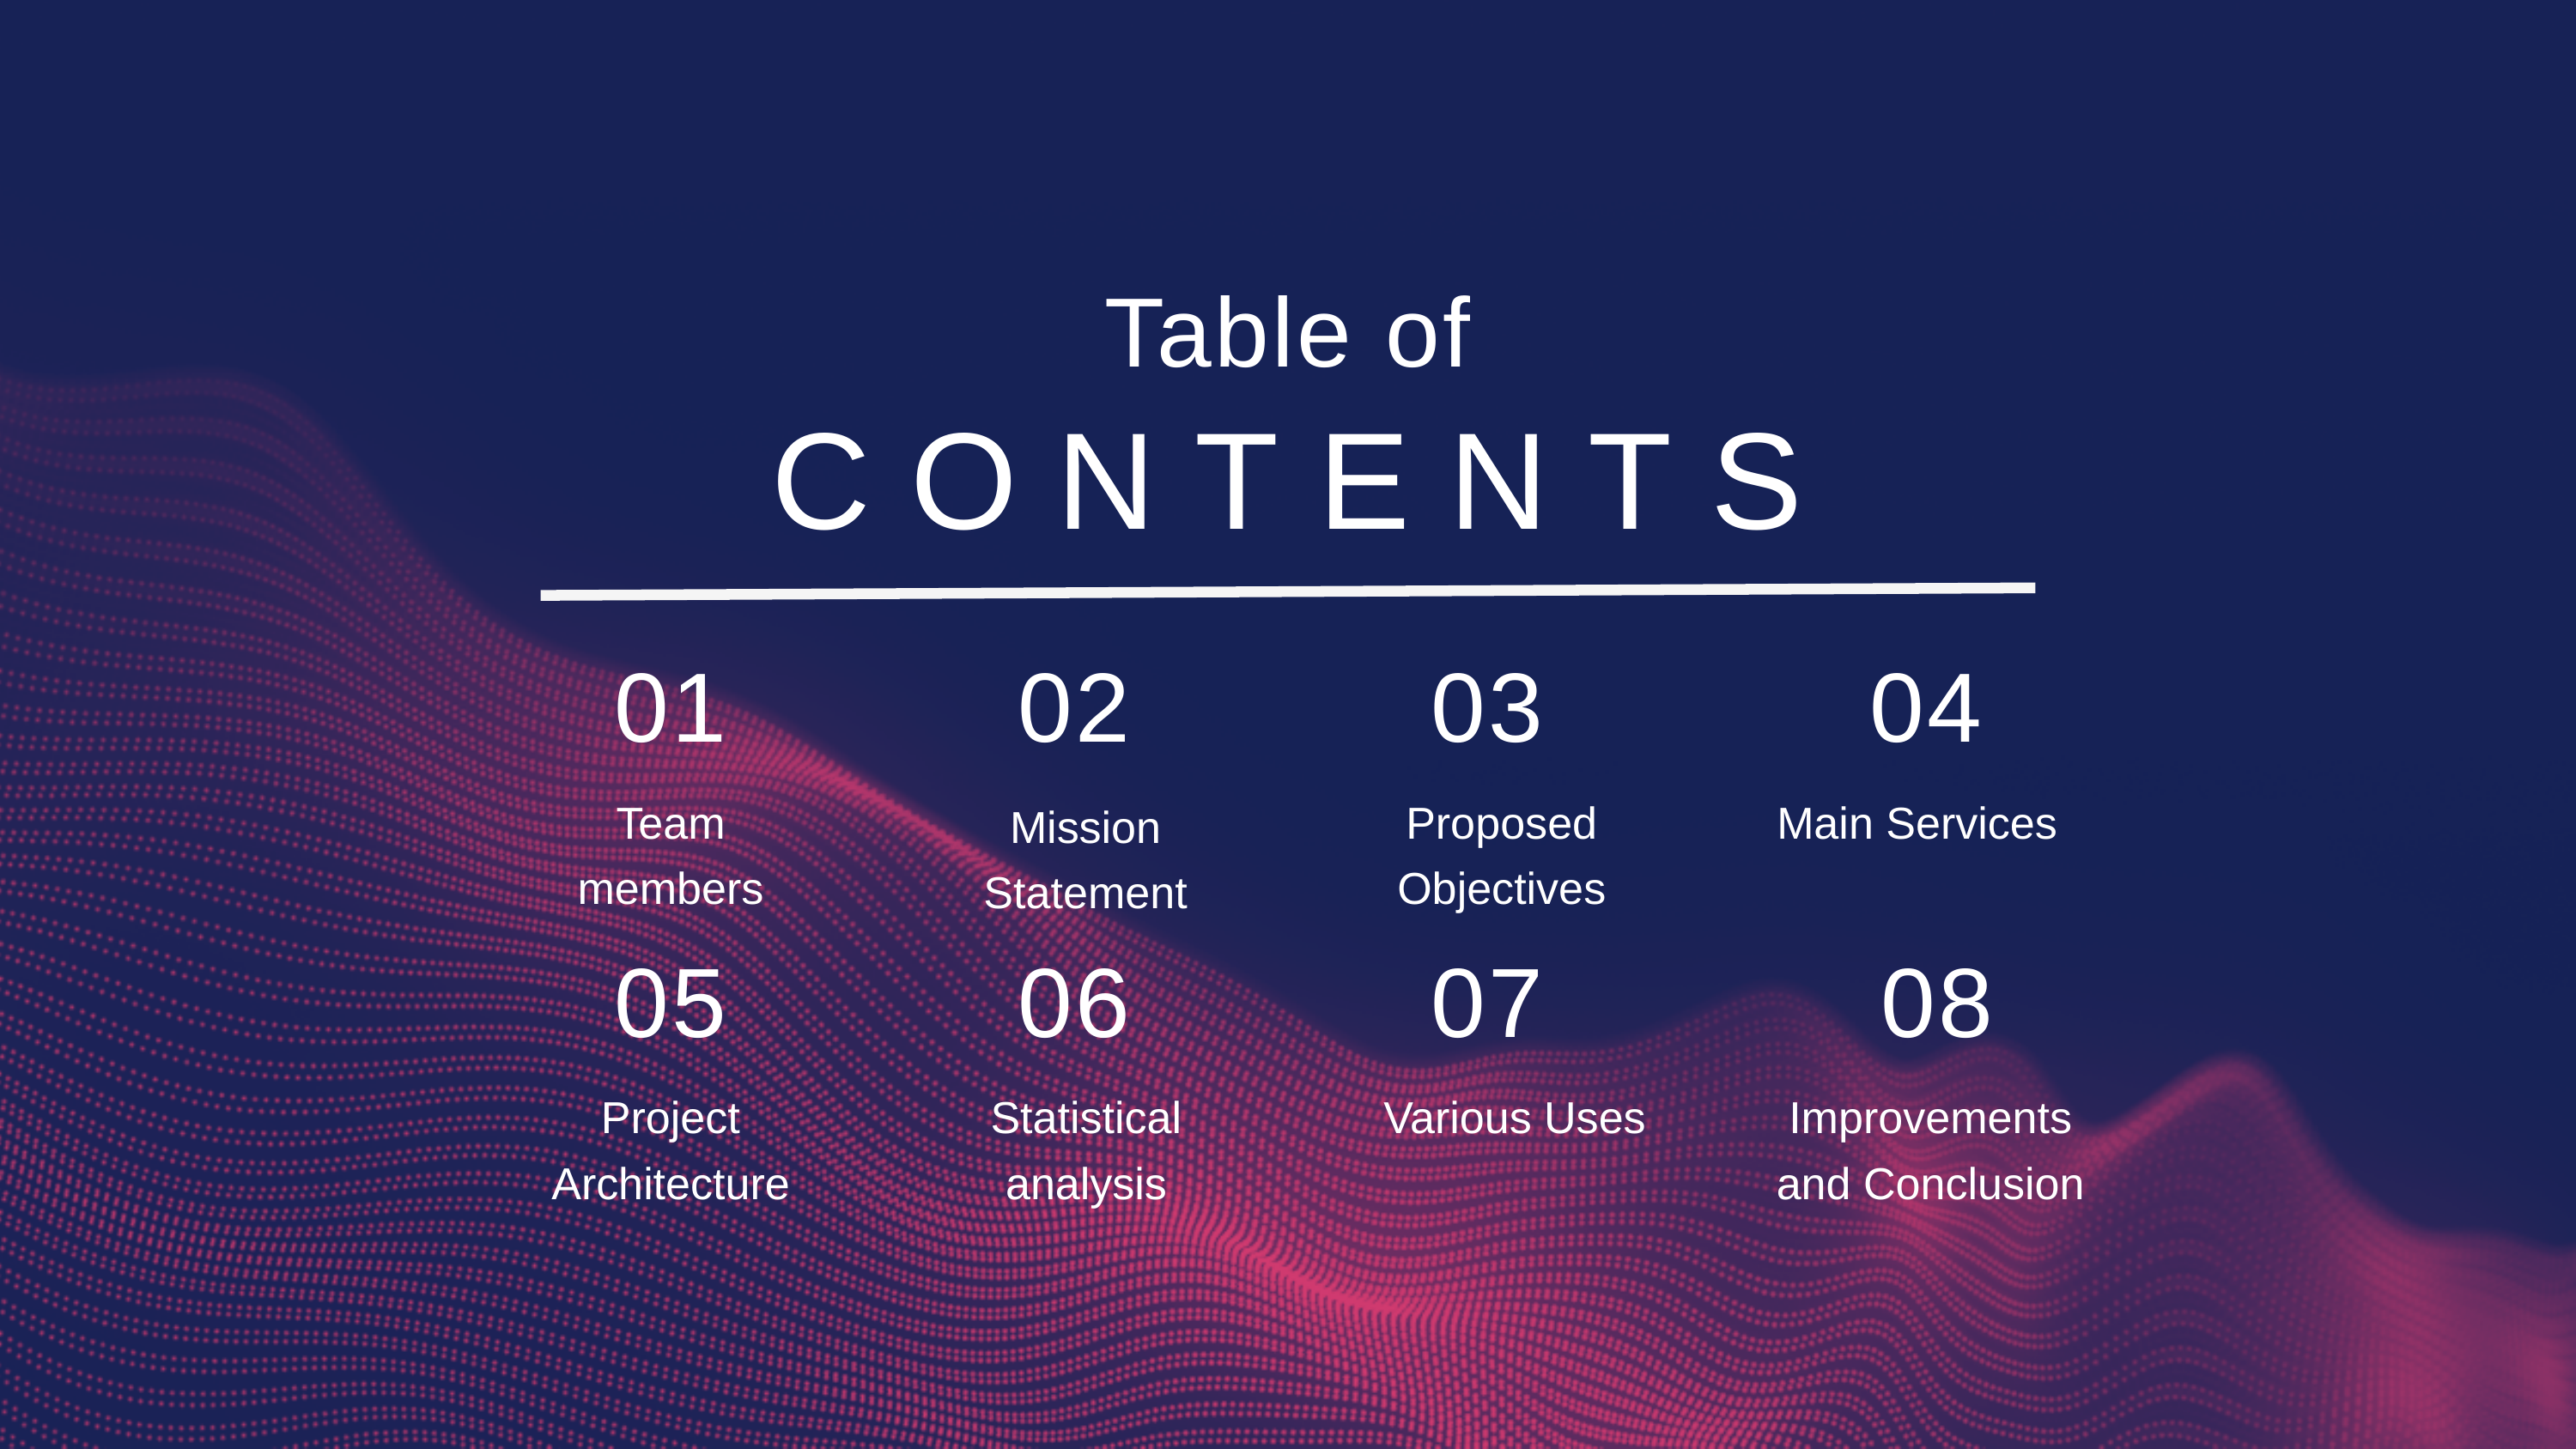

Table of
CONTENTS

01
02
03
04
Team members
Proposed Objectives
Main Services
Mission Statement
05
06
07
08
Project Architecture
Statistical analysis
Various Uses
Improvements
and Conclusion